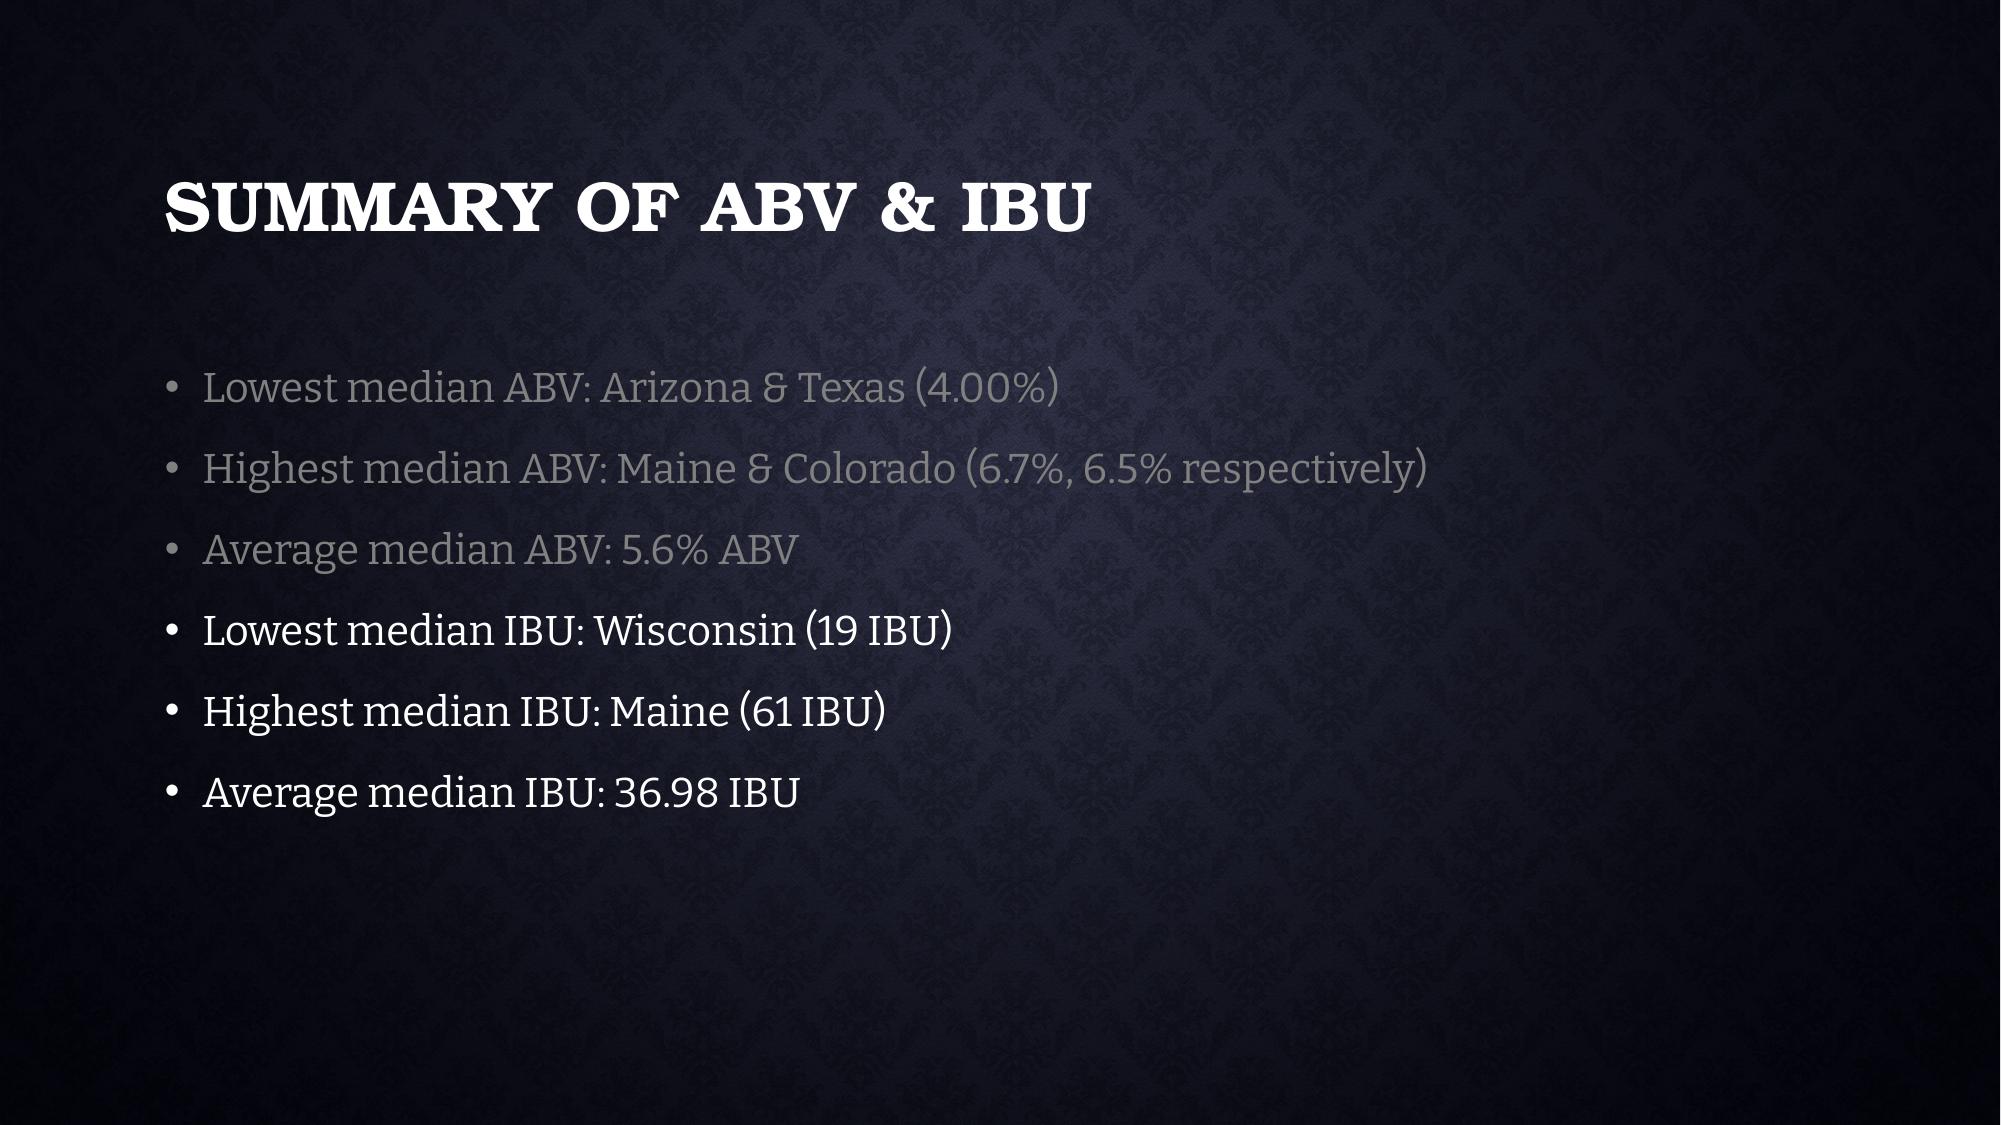

# Summary of ABV & IBU
Lowest median ABV: Arizona & Texas (4.00%)
Highest median ABV: Maine & Colorado (6.7%, 6.5% respectively)
Average median ABV: 5.6% ABV
Lowest median IBU: Wisconsin (19 IBU)
Highest median IBU: Maine (61 IBU)
Average median IBU: 36.98 IBU